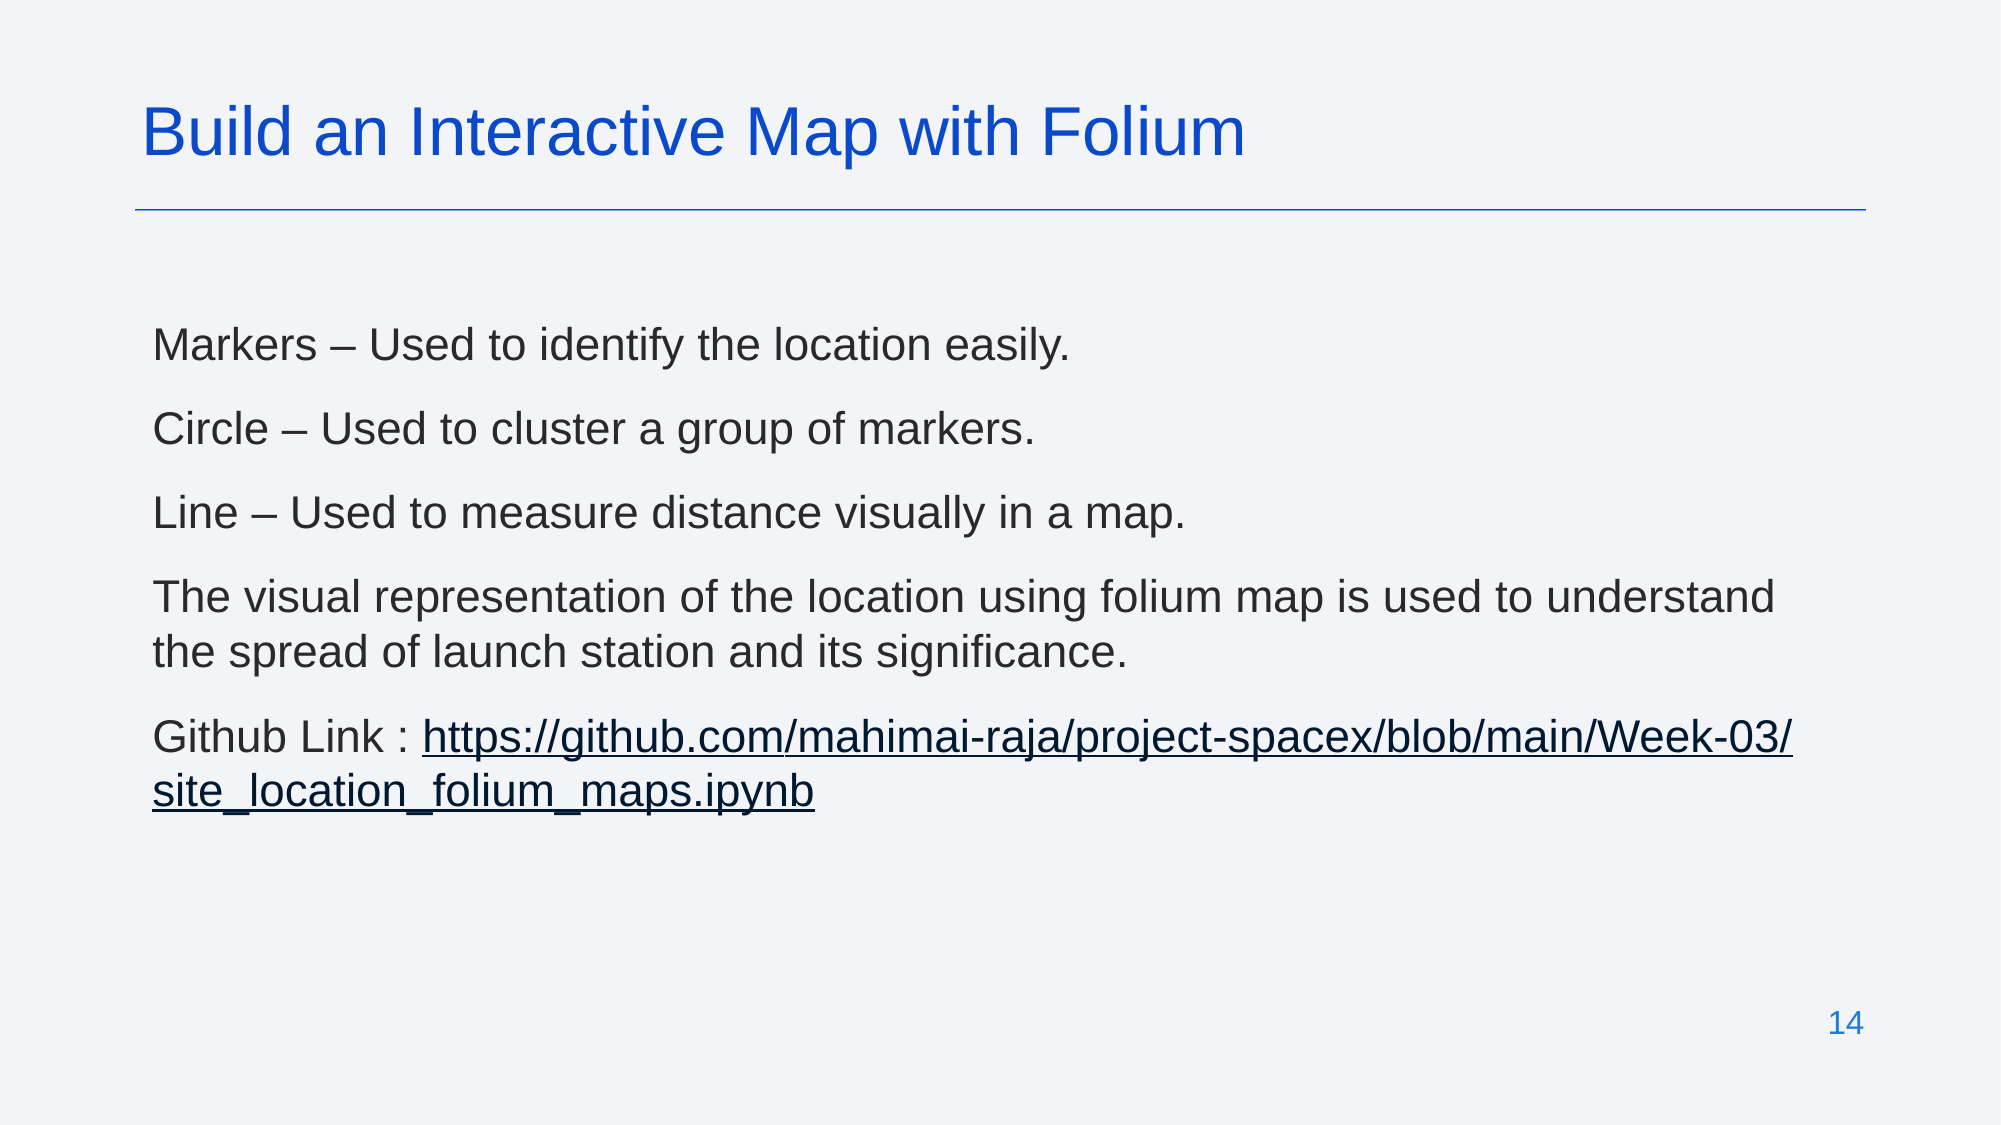

Build an Interactive Map with Folium
Markers – Used to identify the location easily.
Circle – Used to cluster a group of markers.
Line – Used to measure distance visually in a map.
The visual representation of the location using folium map is used to understand the spread of launch station and its significance.
Github Link : https://github.com/mahimai-raja/project-spacex/blob/main/Week-03/site_location_folium_maps.ipynb

14